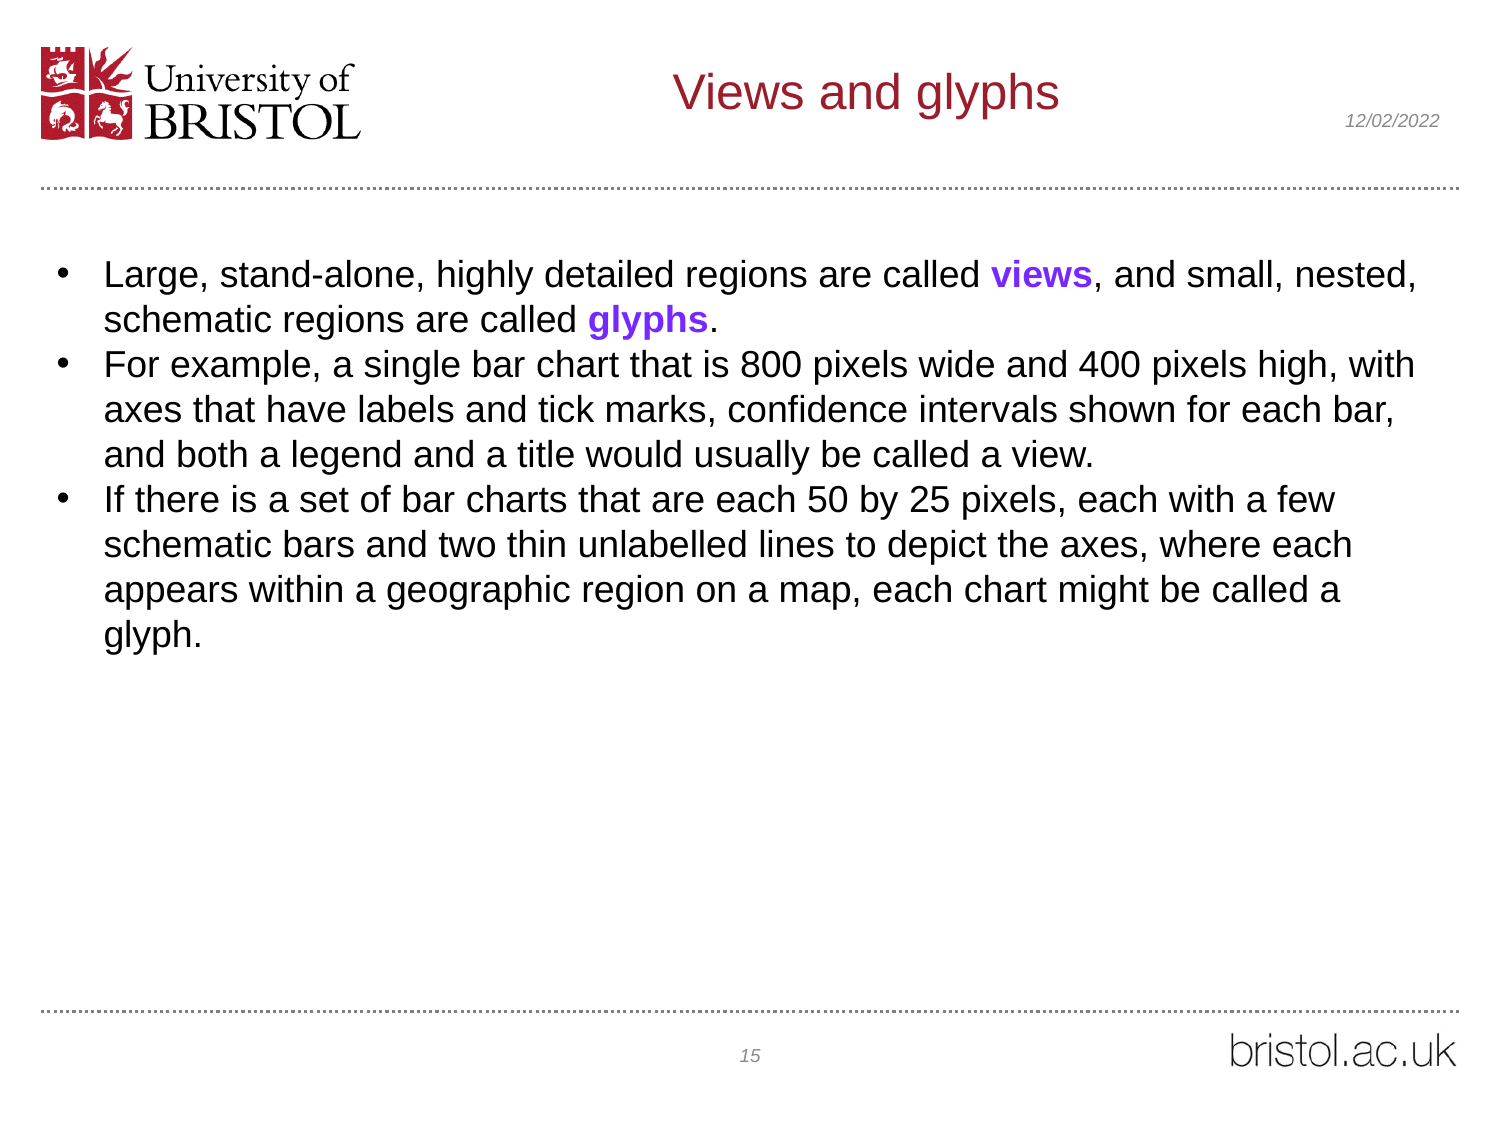

# Views and glyphs
12/02/2022
Large, stand-alone, highly detailed regions are called views, and small, nested, schematic regions are called glyphs.
For example, a single bar chart that is 800 pixels wide and 400 pixels high, with axes that have labels and tick marks, confidence intervals shown for each bar, and both a legend and a title would usually be called a view.
If there is a set of bar charts that are each 50 by 25 pixels, each with a few schematic bars and two thin unlabelled lines to depict the axes, where each appears within a geographic region on a map, each chart might be called a glyph.

15